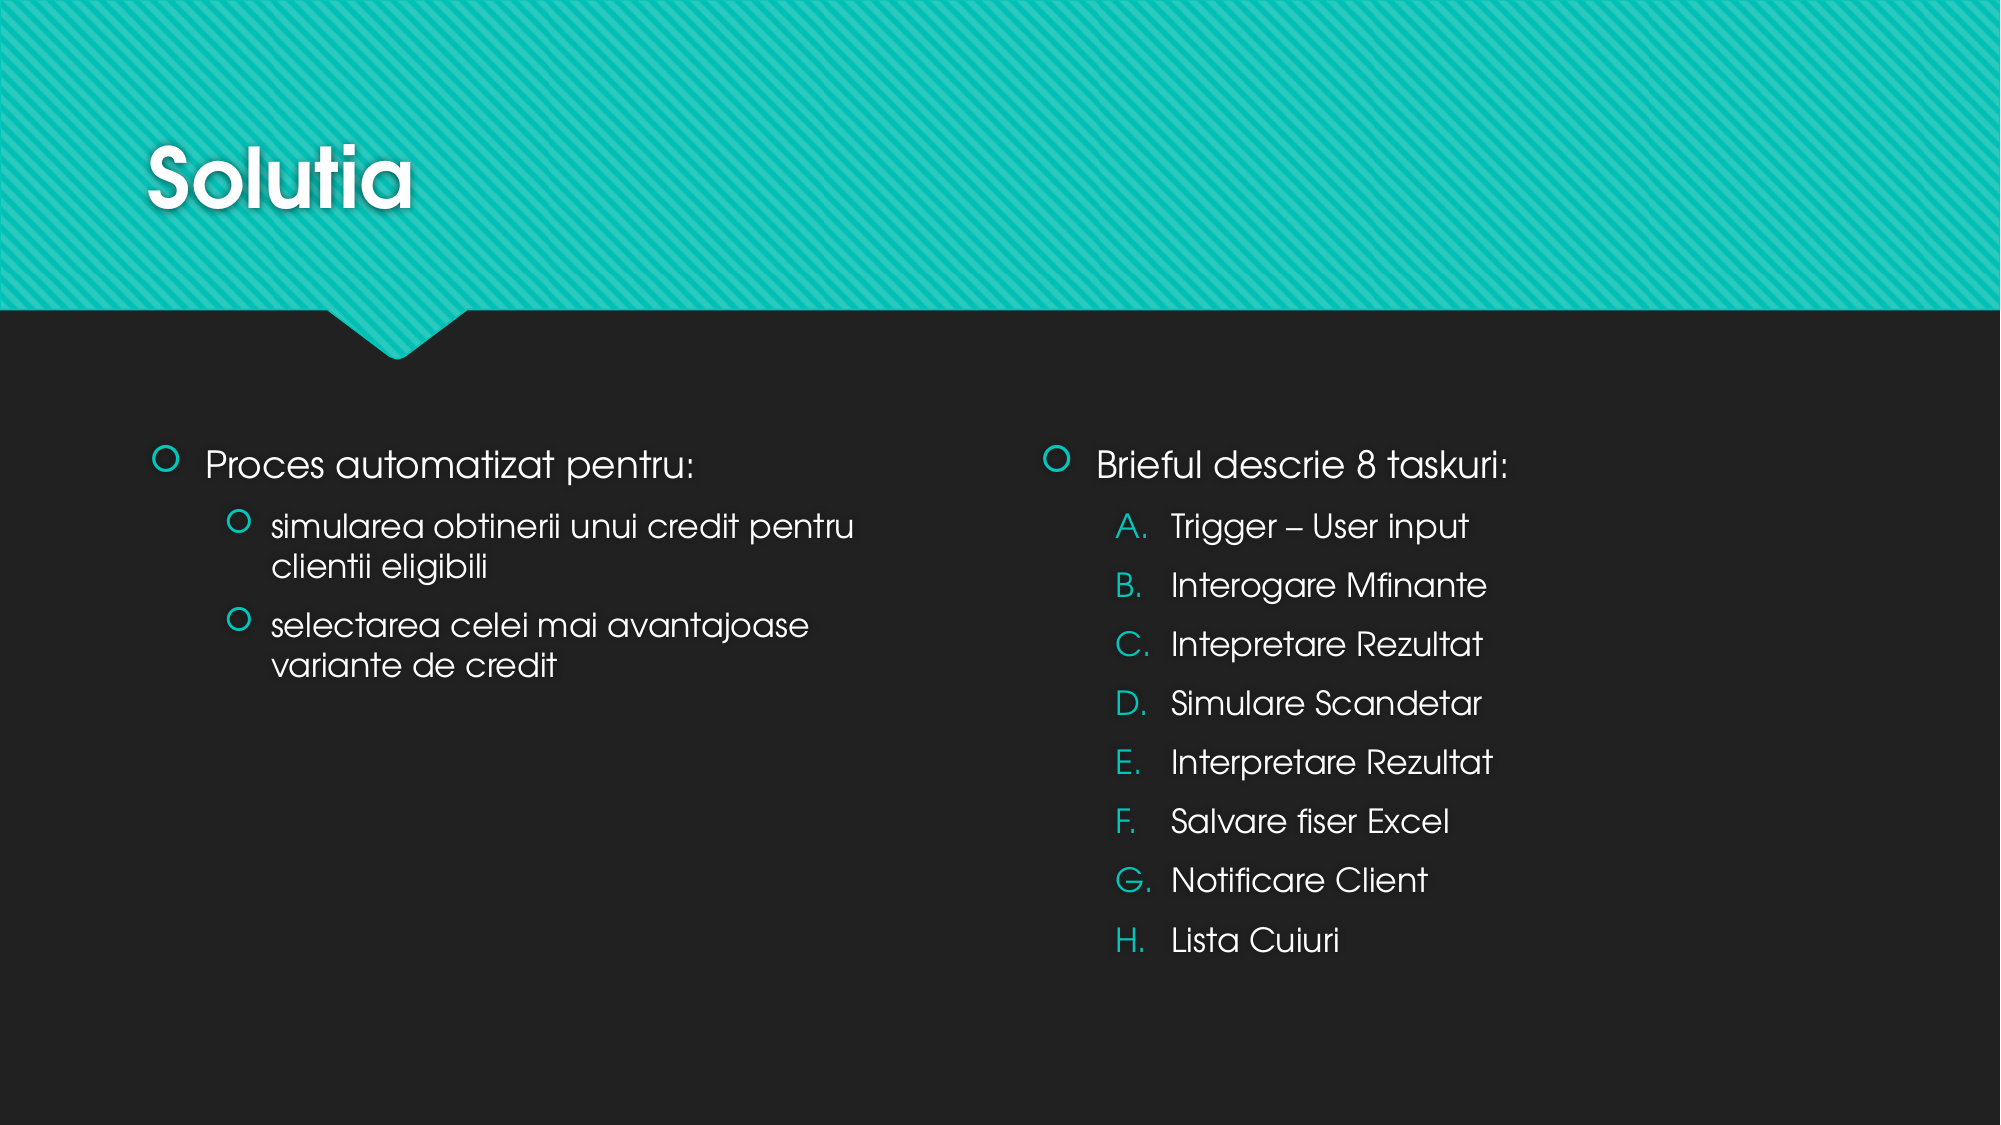

# Solutia
Proces automatizat pentru:
simularea obtinerii unui credit pentru clientii eligibili
selectarea celei mai avantajoase variante de credit
Brieful descrie 8 taskuri:
Trigger – User input
Interogare Mfinante
Intepretare Rezultat
Simulare Scandetar
Interpretare Rezultat
Salvare fiser Excel
Notificare Client
Lista Cuiuri